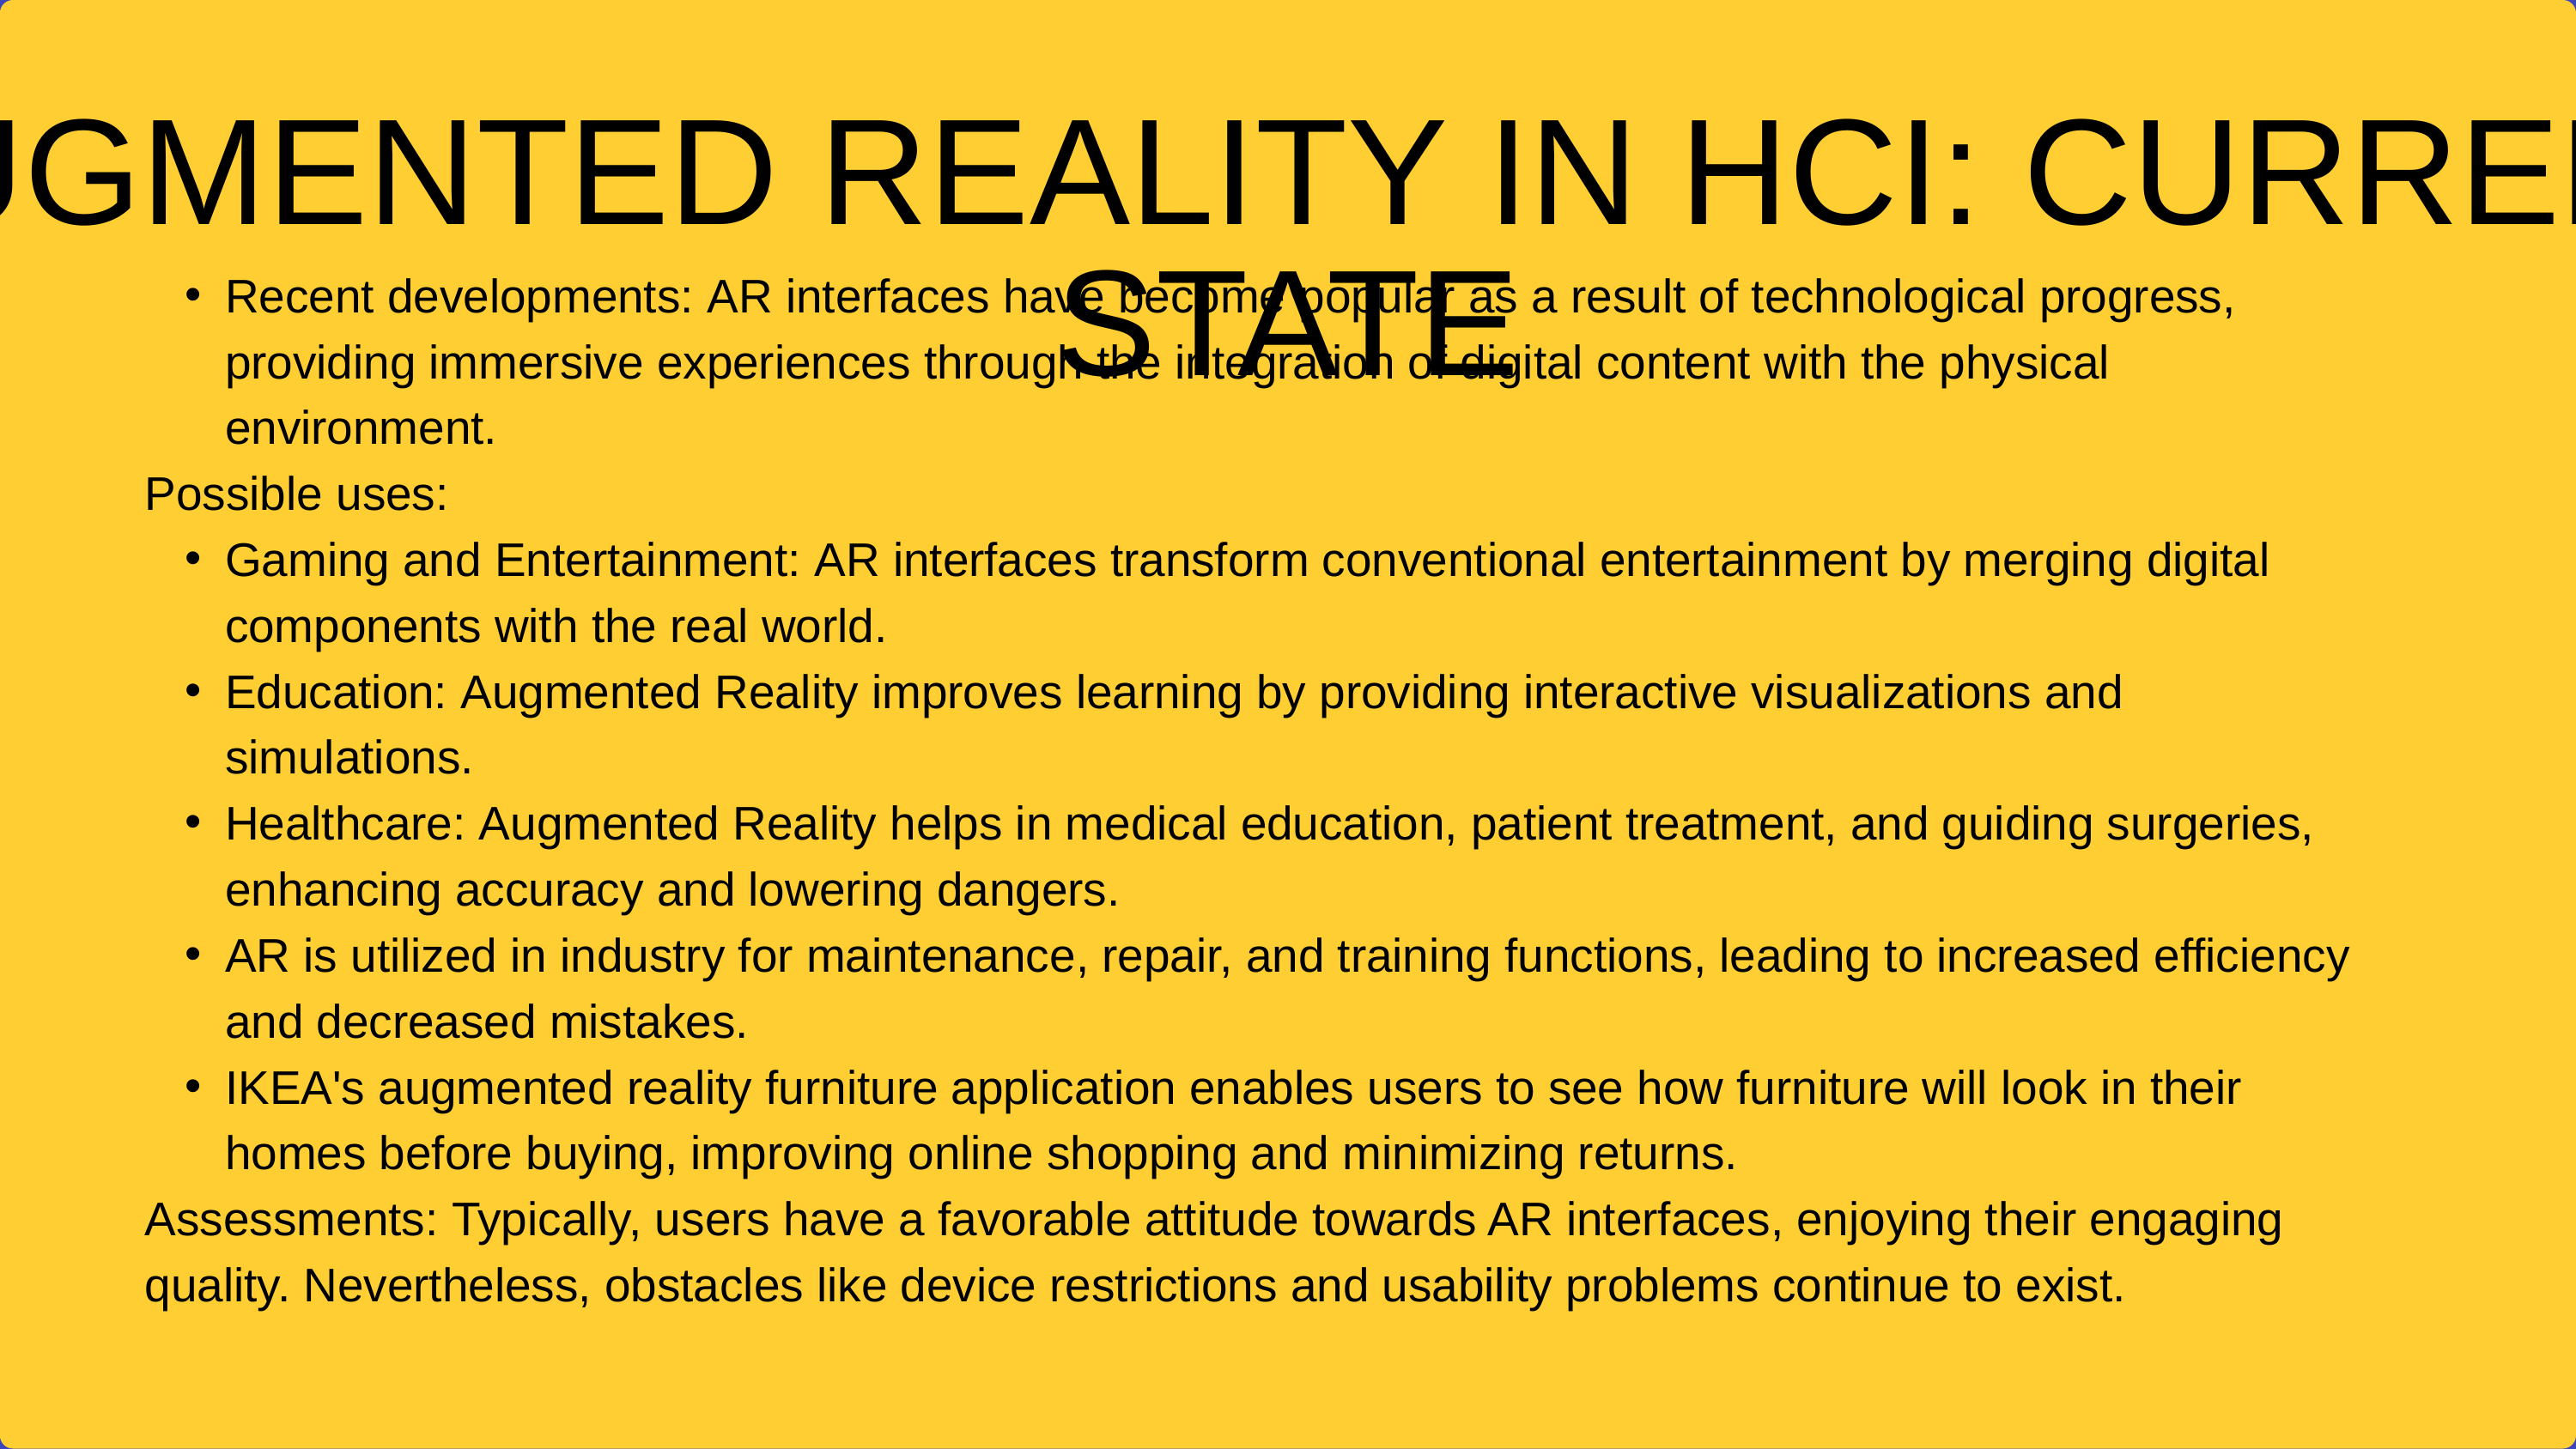

AUGMENTED REALITY IN HCI: CURRENT STATE
Recent developments: AR interfaces have become popular as a result of technological progress, providing immersive experiences through the integration of digital content with the physical environment.
Possible uses:
Gaming and Entertainment: AR interfaces transform conventional entertainment by merging digital components with the real world.
Education: Augmented Reality improves learning by providing interactive visualizations and simulations.
Healthcare: Augmented Reality helps in medical education, patient treatment, and guiding surgeries, enhancing accuracy and lowering dangers.
AR is utilized in industry for maintenance, repair, and training functions, leading to increased efficiency and decreased mistakes.
IKEA's augmented reality furniture application enables users to see how furniture will look in their homes before buying, improving online shopping and minimizing returns.
Assessments: Typically, users have a favorable attitude towards AR interfaces, enjoying their engaging quality. Nevertheless, obstacles like device restrictions and usability problems continue to exist.